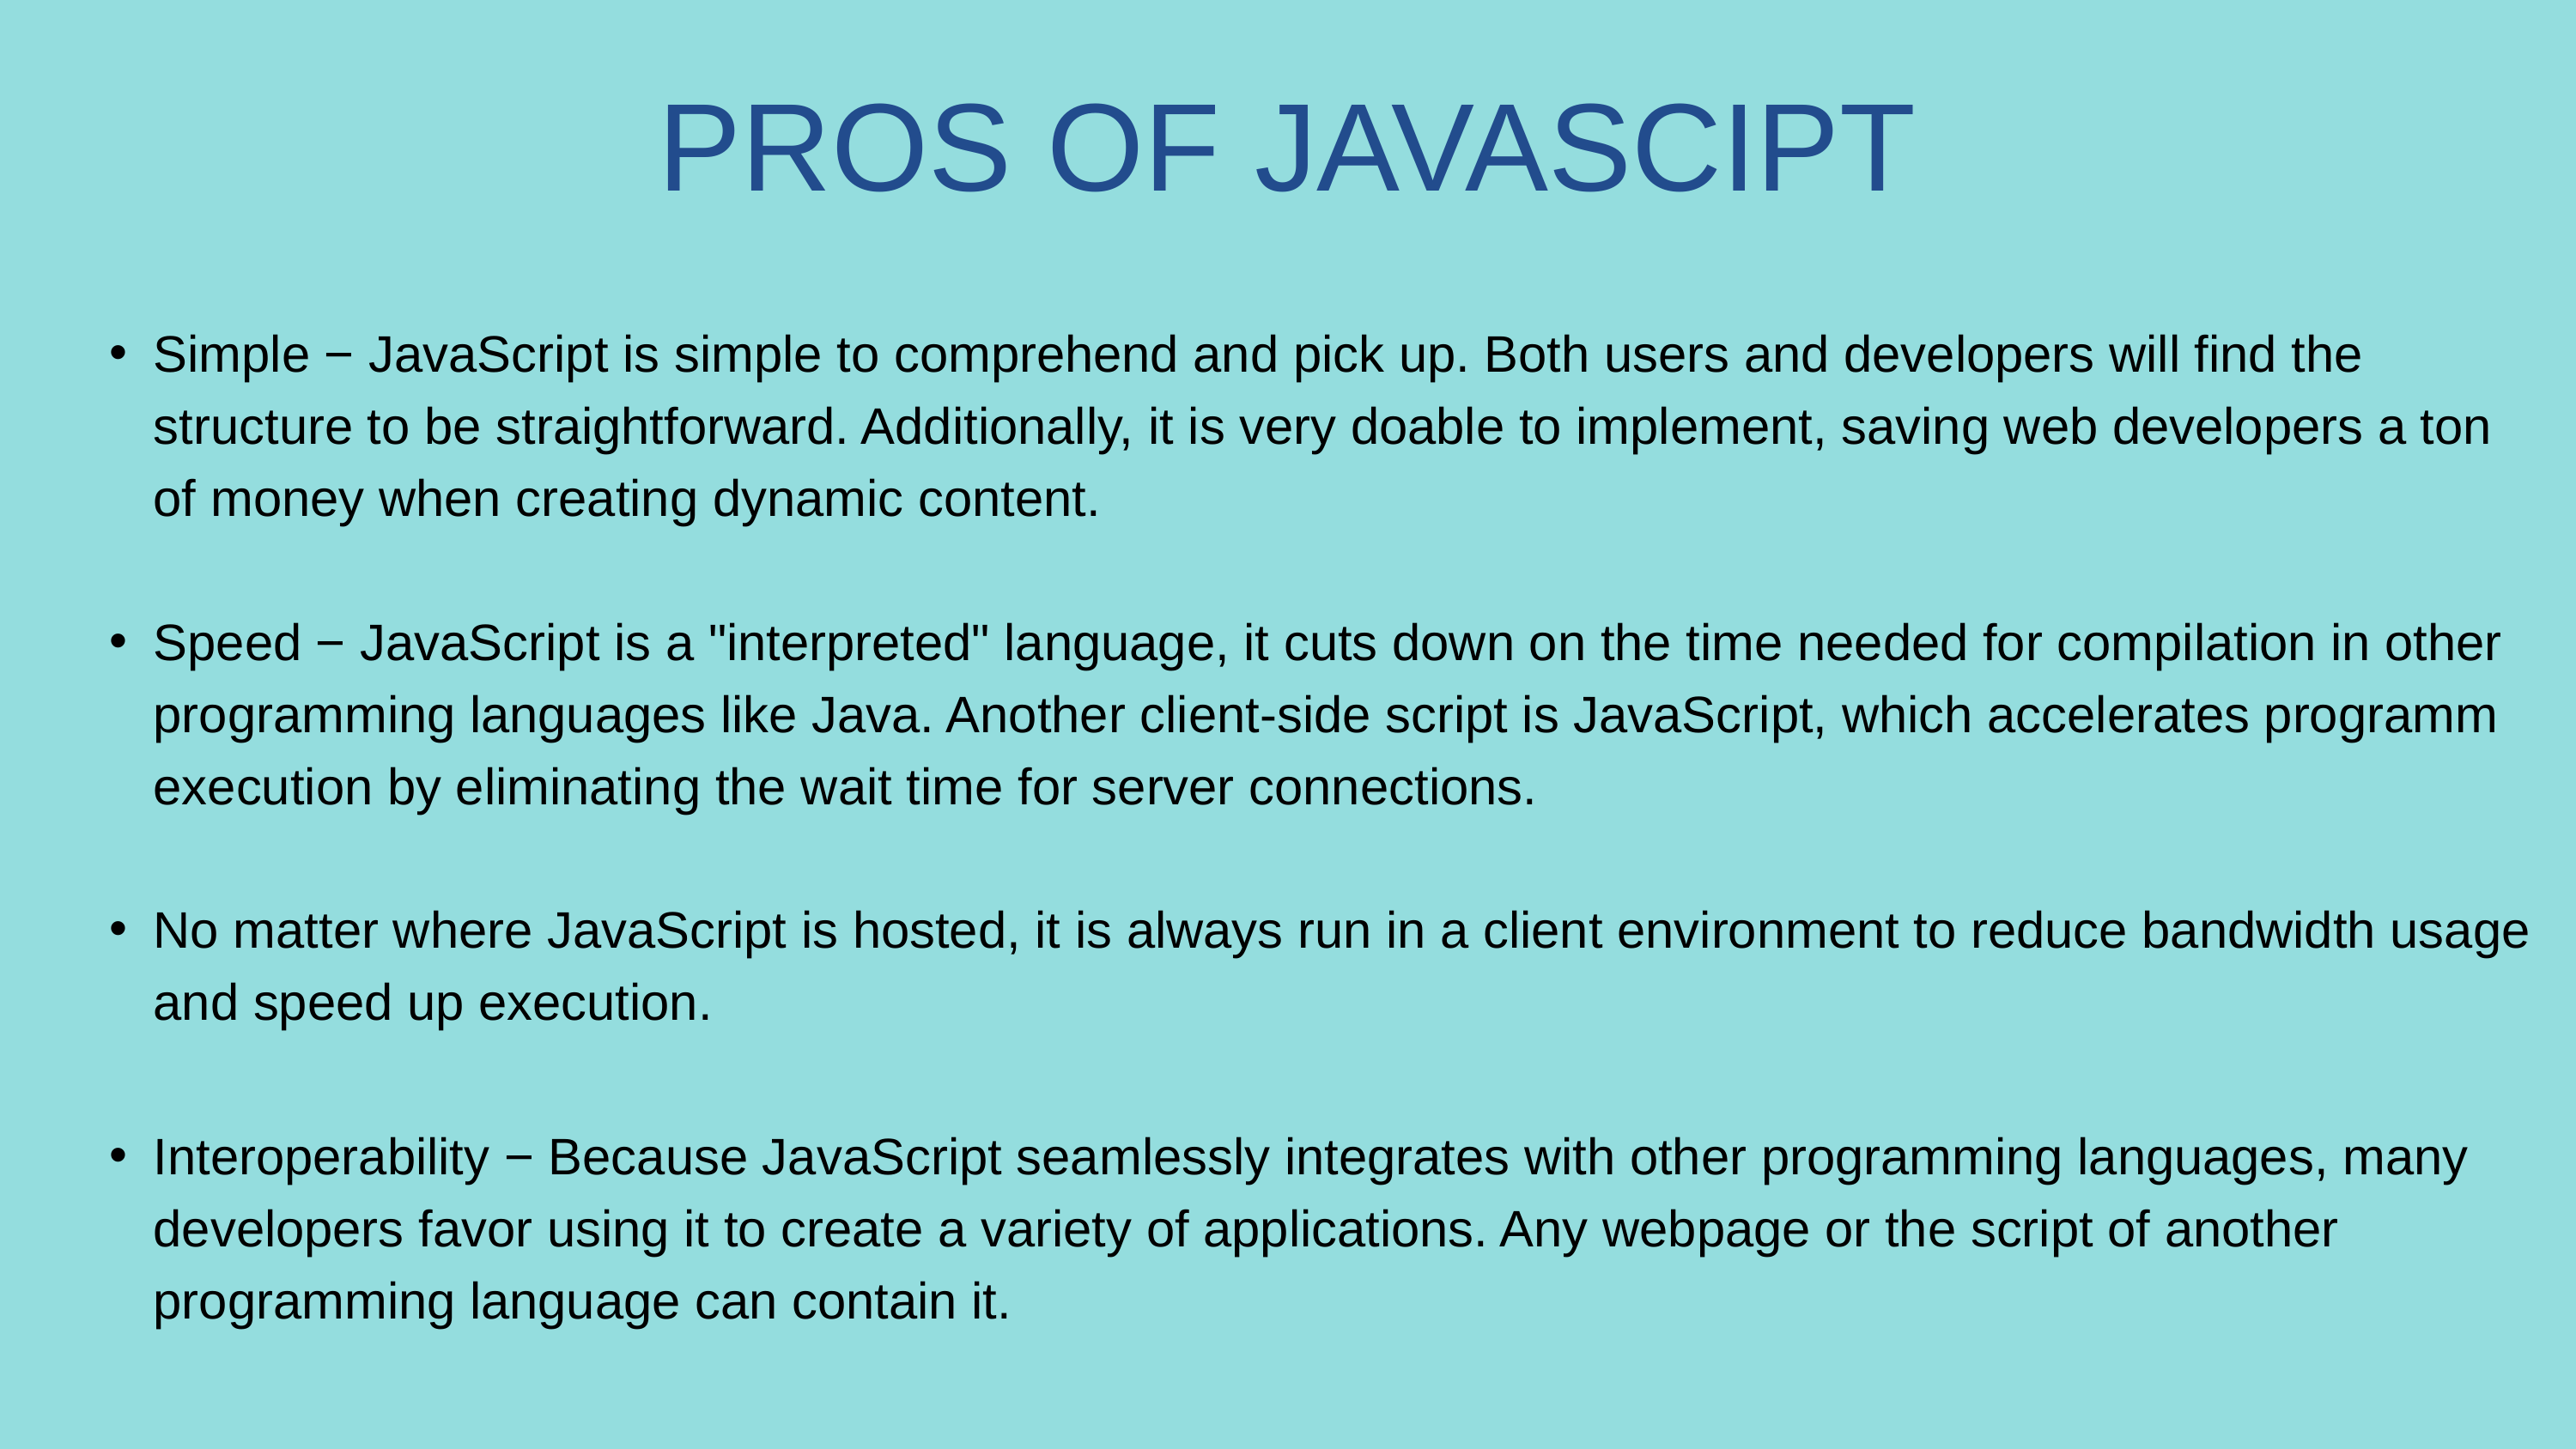

PROS OF JAVASCIPT
Simple − JavaScript is simple to comprehend and pick up. Both users and developers will find the structure to be straightforward. Additionally, it is very doable to implement, saving web developers a ton of money when creating dynamic content.

Speed − JavaScript is a "interpreted" language, it cuts down on the time needed for compilation in other programming languages like Java. Another client-side script is JavaScript, which accelerates programm execution by eliminating the wait time for server connections.

No matter where JavaScript is hosted, it is always run in a client environment to reduce bandwidth usage and speed up execution.

Interoperability − Because JavaScript seamlessly integrates with other programming languages, many developers favor using it to create a variety of applications. Any webpage or the script of another programming language can contain it.